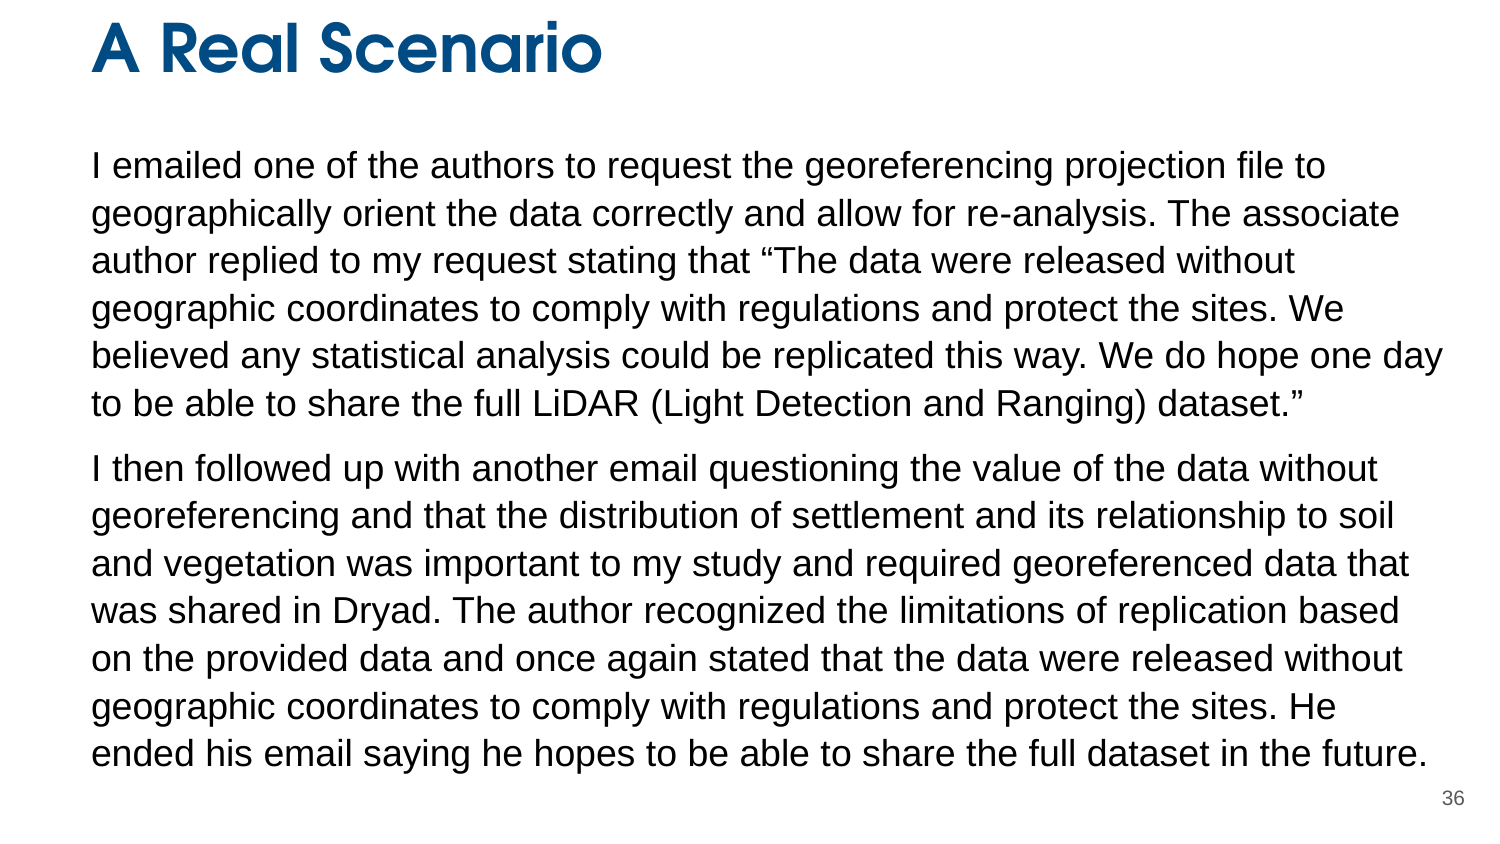

A Real Scenario
#

I emailed one of the authors to request the georeferencing projection file to geographically orient the data correctly and allow for re-analysis. The associate author replied to my request stating that “The data were released without geographic coordinates to comply with regulations and protect the sites. We believed any statistical analysis could be replicated this way. We do hope one day to be able to share the full LiDAR (Light Detection and Ranging) dataset.”
I then followed up with another email questioning the value of the data without georeferencing and that the distribution of settlement and its relationship to soil and vegetation was important to my study and required georeferenced data that was shared in Dryad. The author recognized the limitations of replication based on the provided data and once again stated that the data were released without geographic coordinates to comply with regulations and protect the sites. He ended his email saying he hopes to be able to share the full dataset in the future.
36